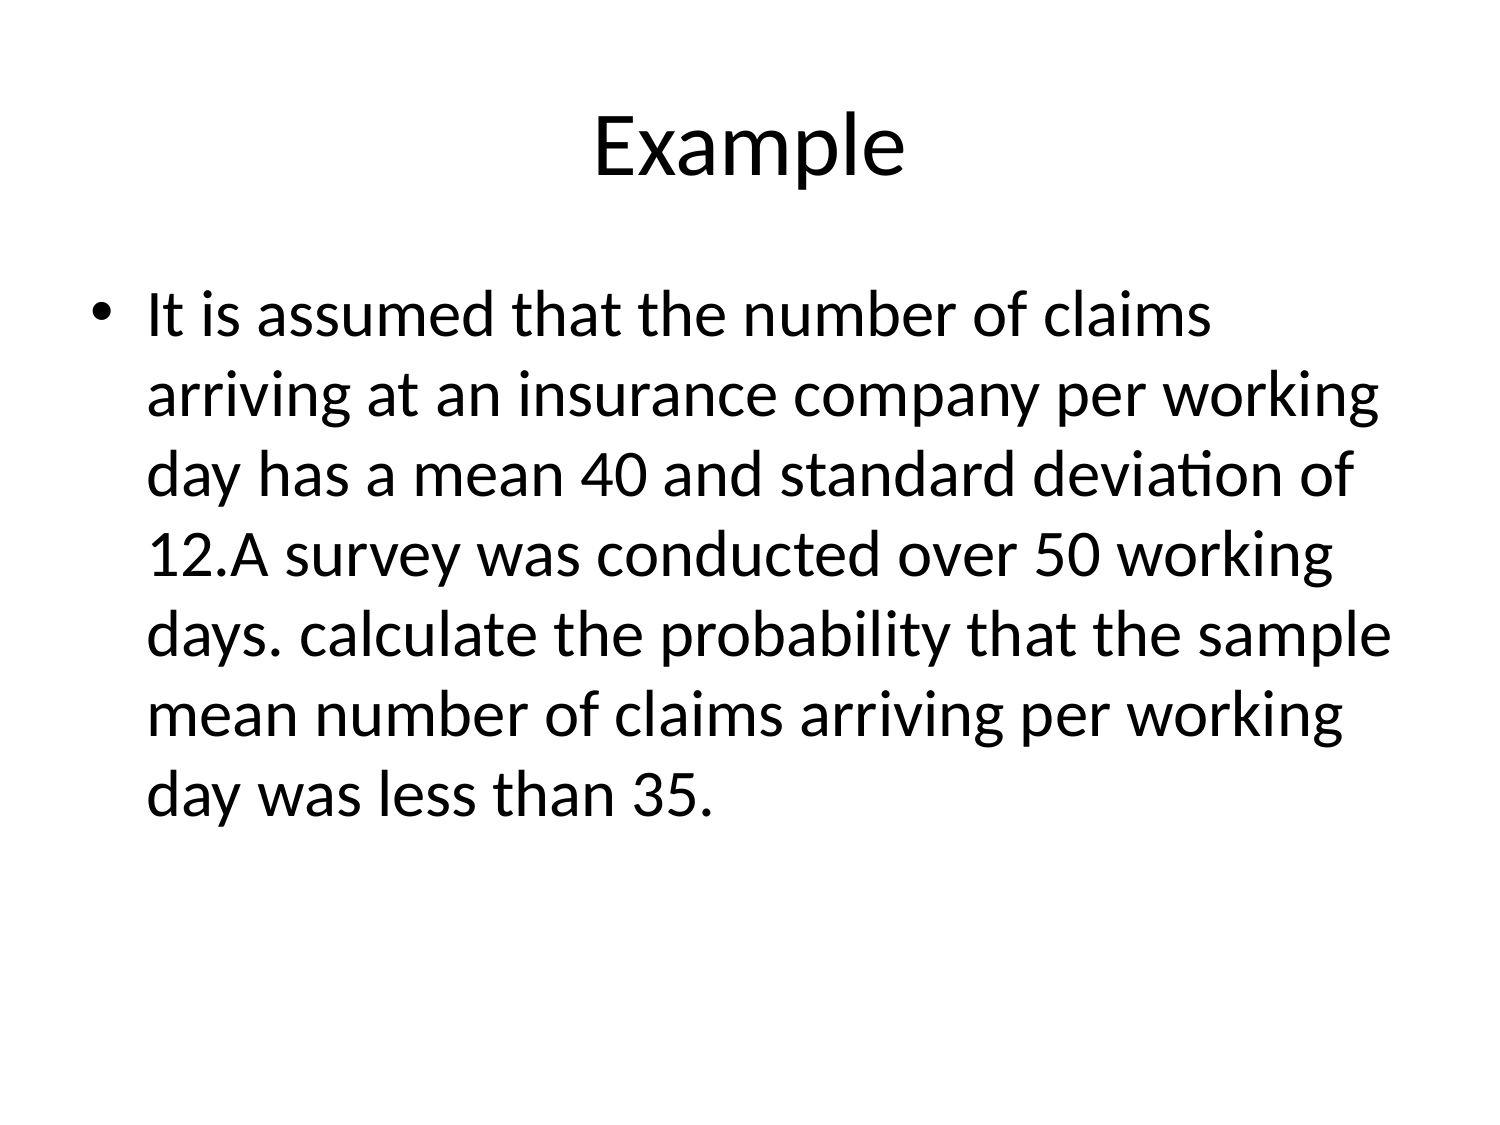

# Example
It is assumed that the number of claims arriving at an insurance company per working day has a mean 40 and standard deviation of 12.A survey was conducted over 50 working days. calculate the probability that the sample mean number of claims arriving per working day was less than 35.